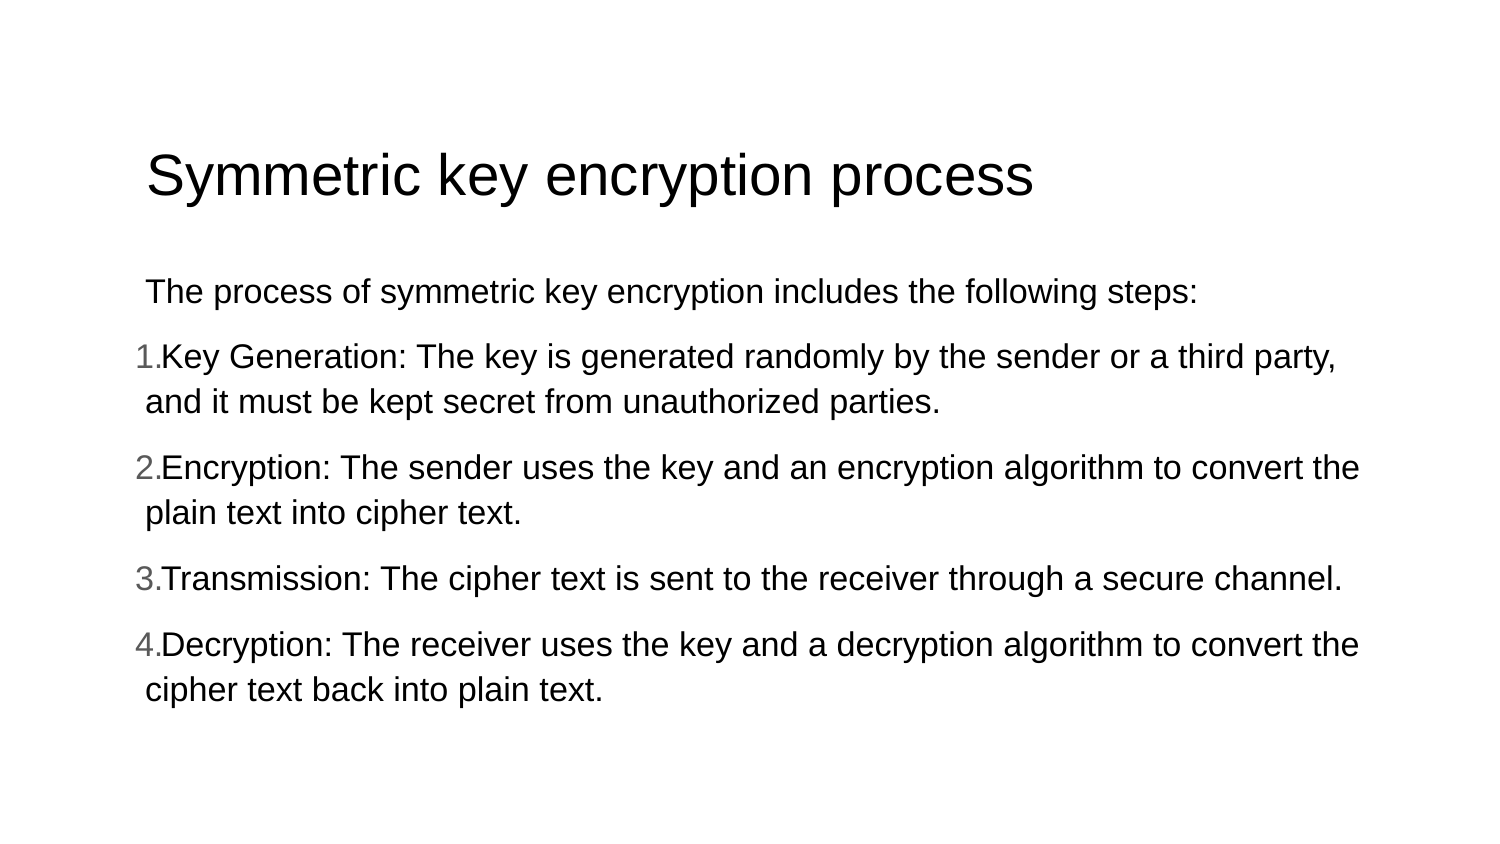

# Symmetric key encryption process
The process of symmetric key encryption includes the following steps:
Key Generation: The key is generated randomly by the sender or a third party, and it must be kept secret from unauthorized parties.
Encryption: The sender uses the key and an encryption algorithm to convert the plain text into cipher text.
Transmission: The cipher text is sent to the receiver through a secure channel.
Decryption: The receiver uses the key and a decryption algorithm to convert the cipher text back into plain text.